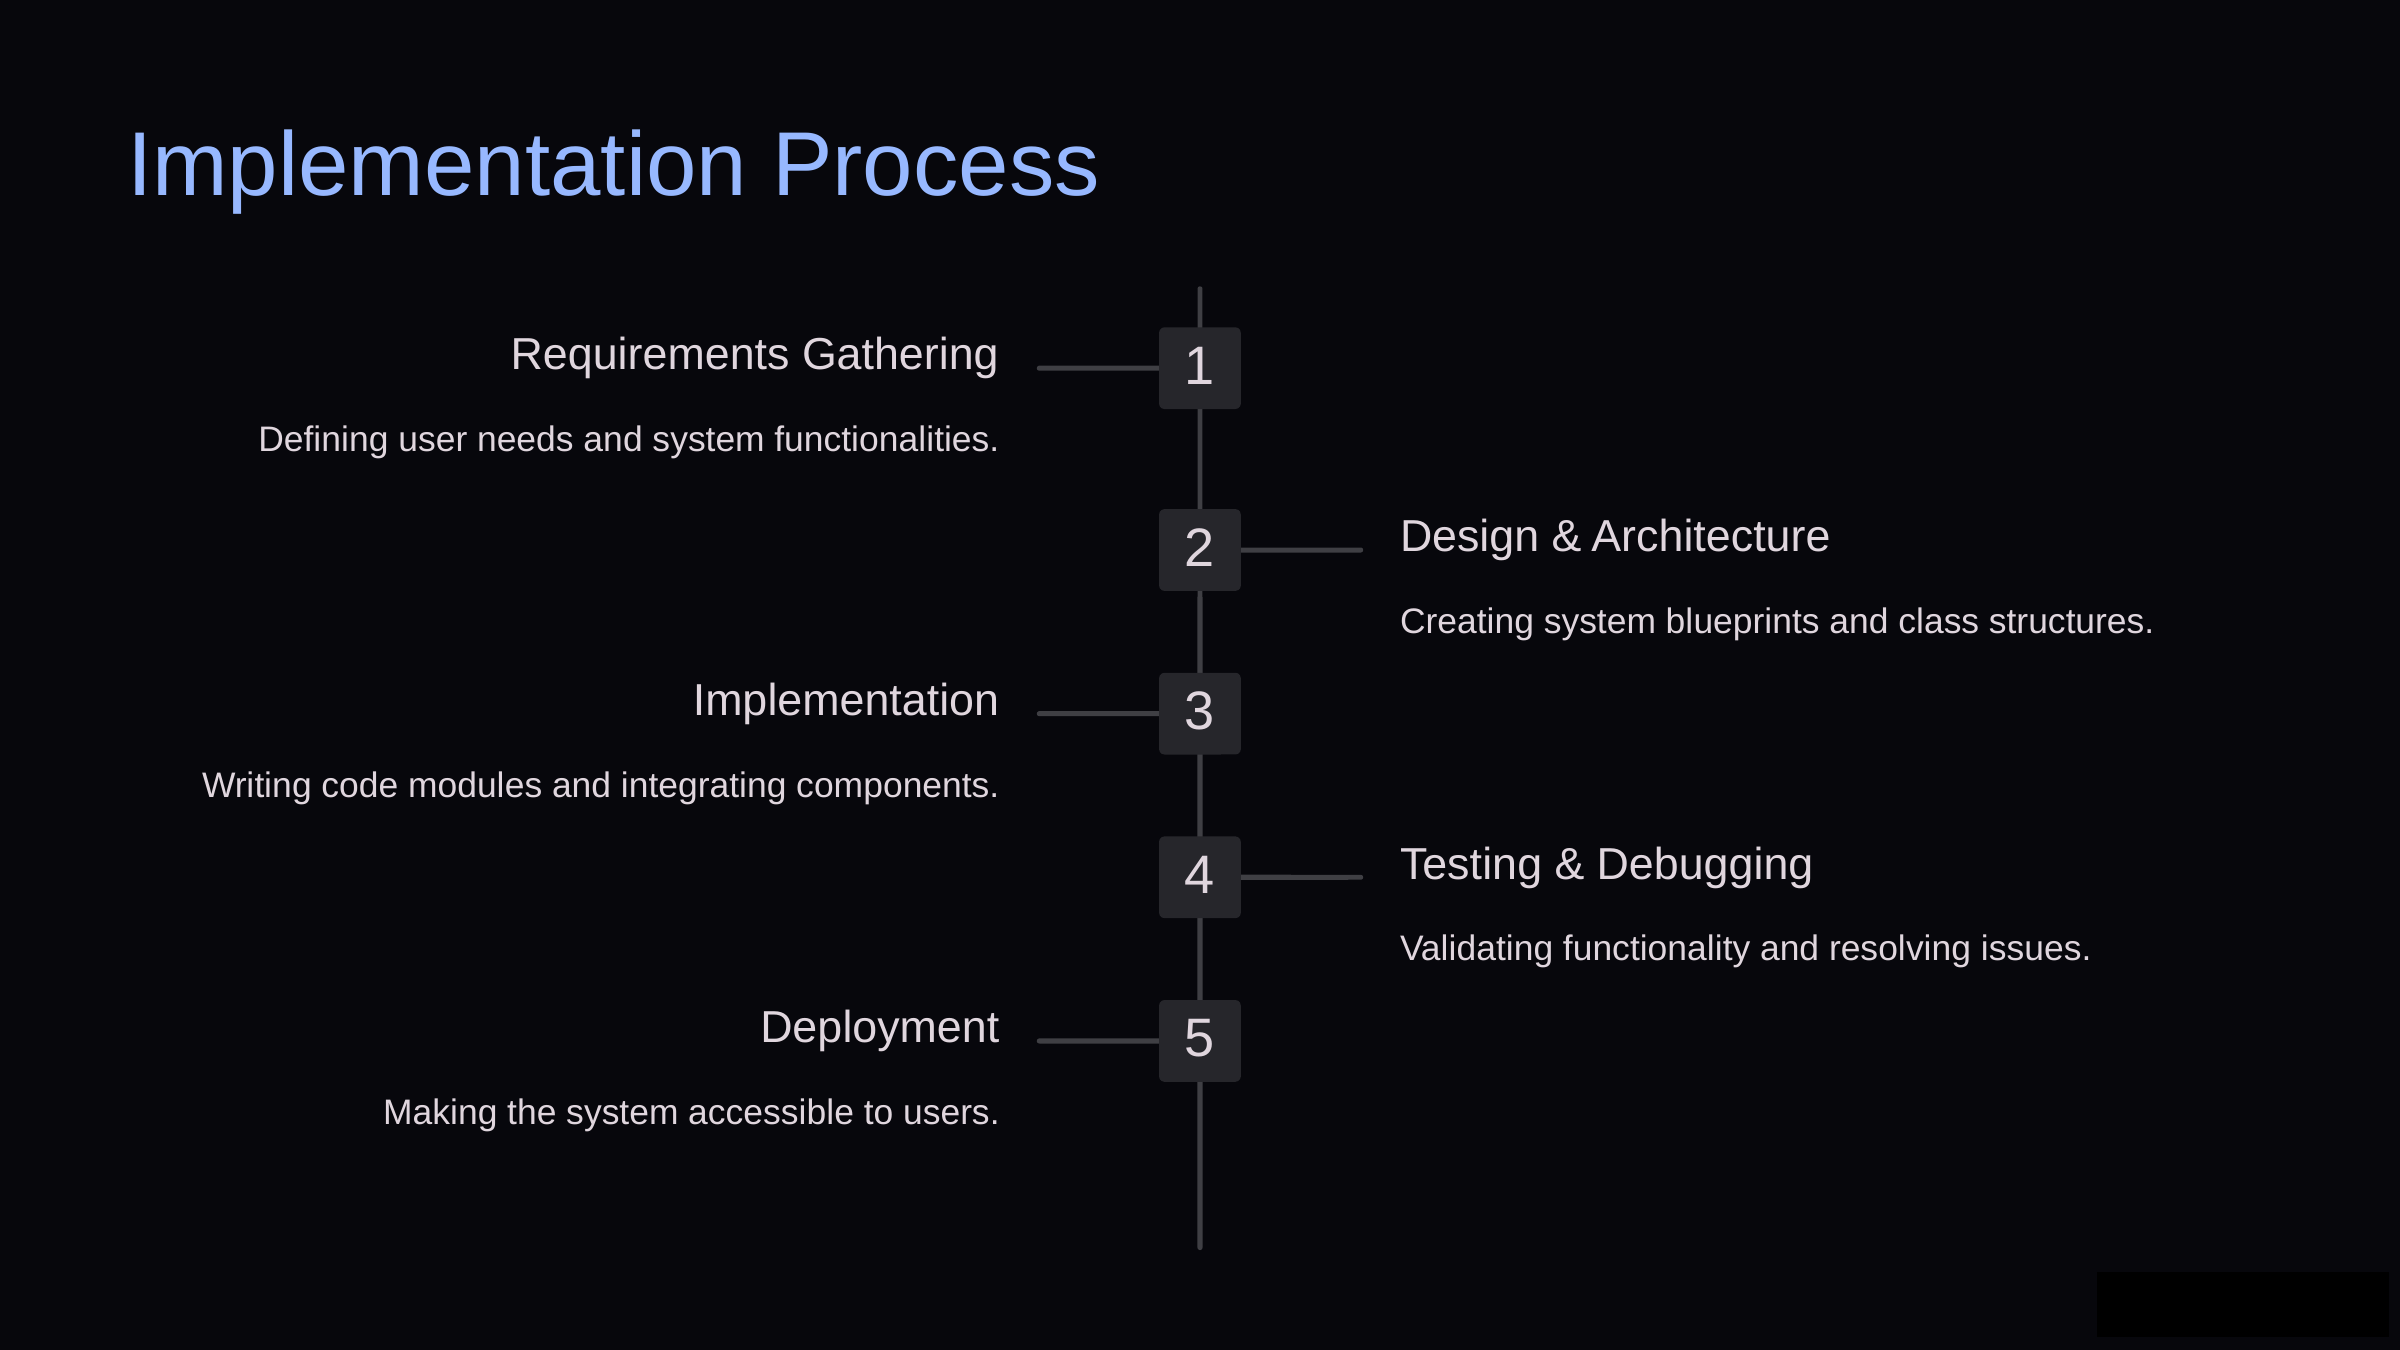

Implementation Process

Requirements Gathering

1

Defining user needs and system functionalities.
Design & Architecture

2

Creating system blueprints and class structures.
Implementation

3

Writing code modules and integrating components.
Testing & Debugging

4

Validating functionality and resolving issues.
Deployment

5

Making the system accessible to users.